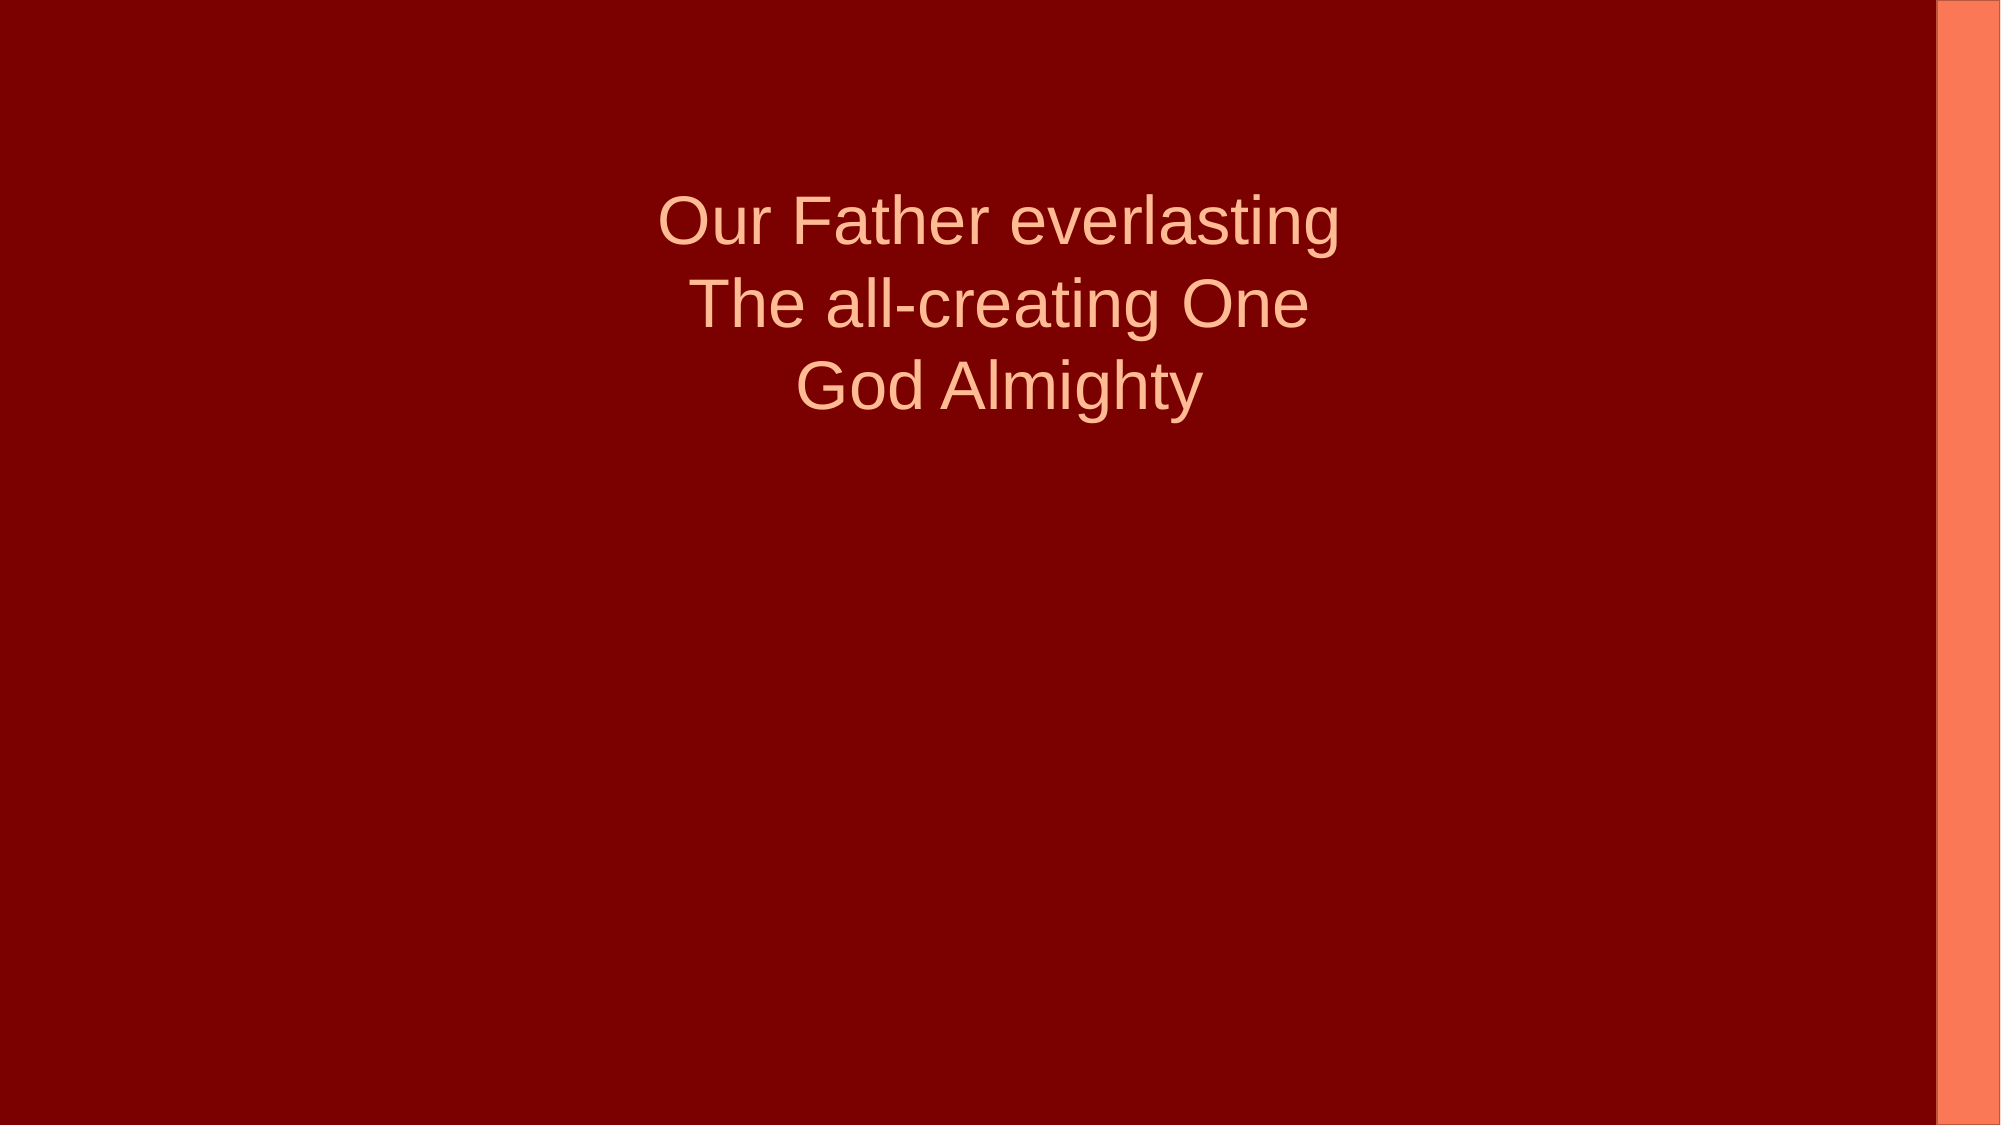

Our Father everlasting
The all-creating One
God Almighty